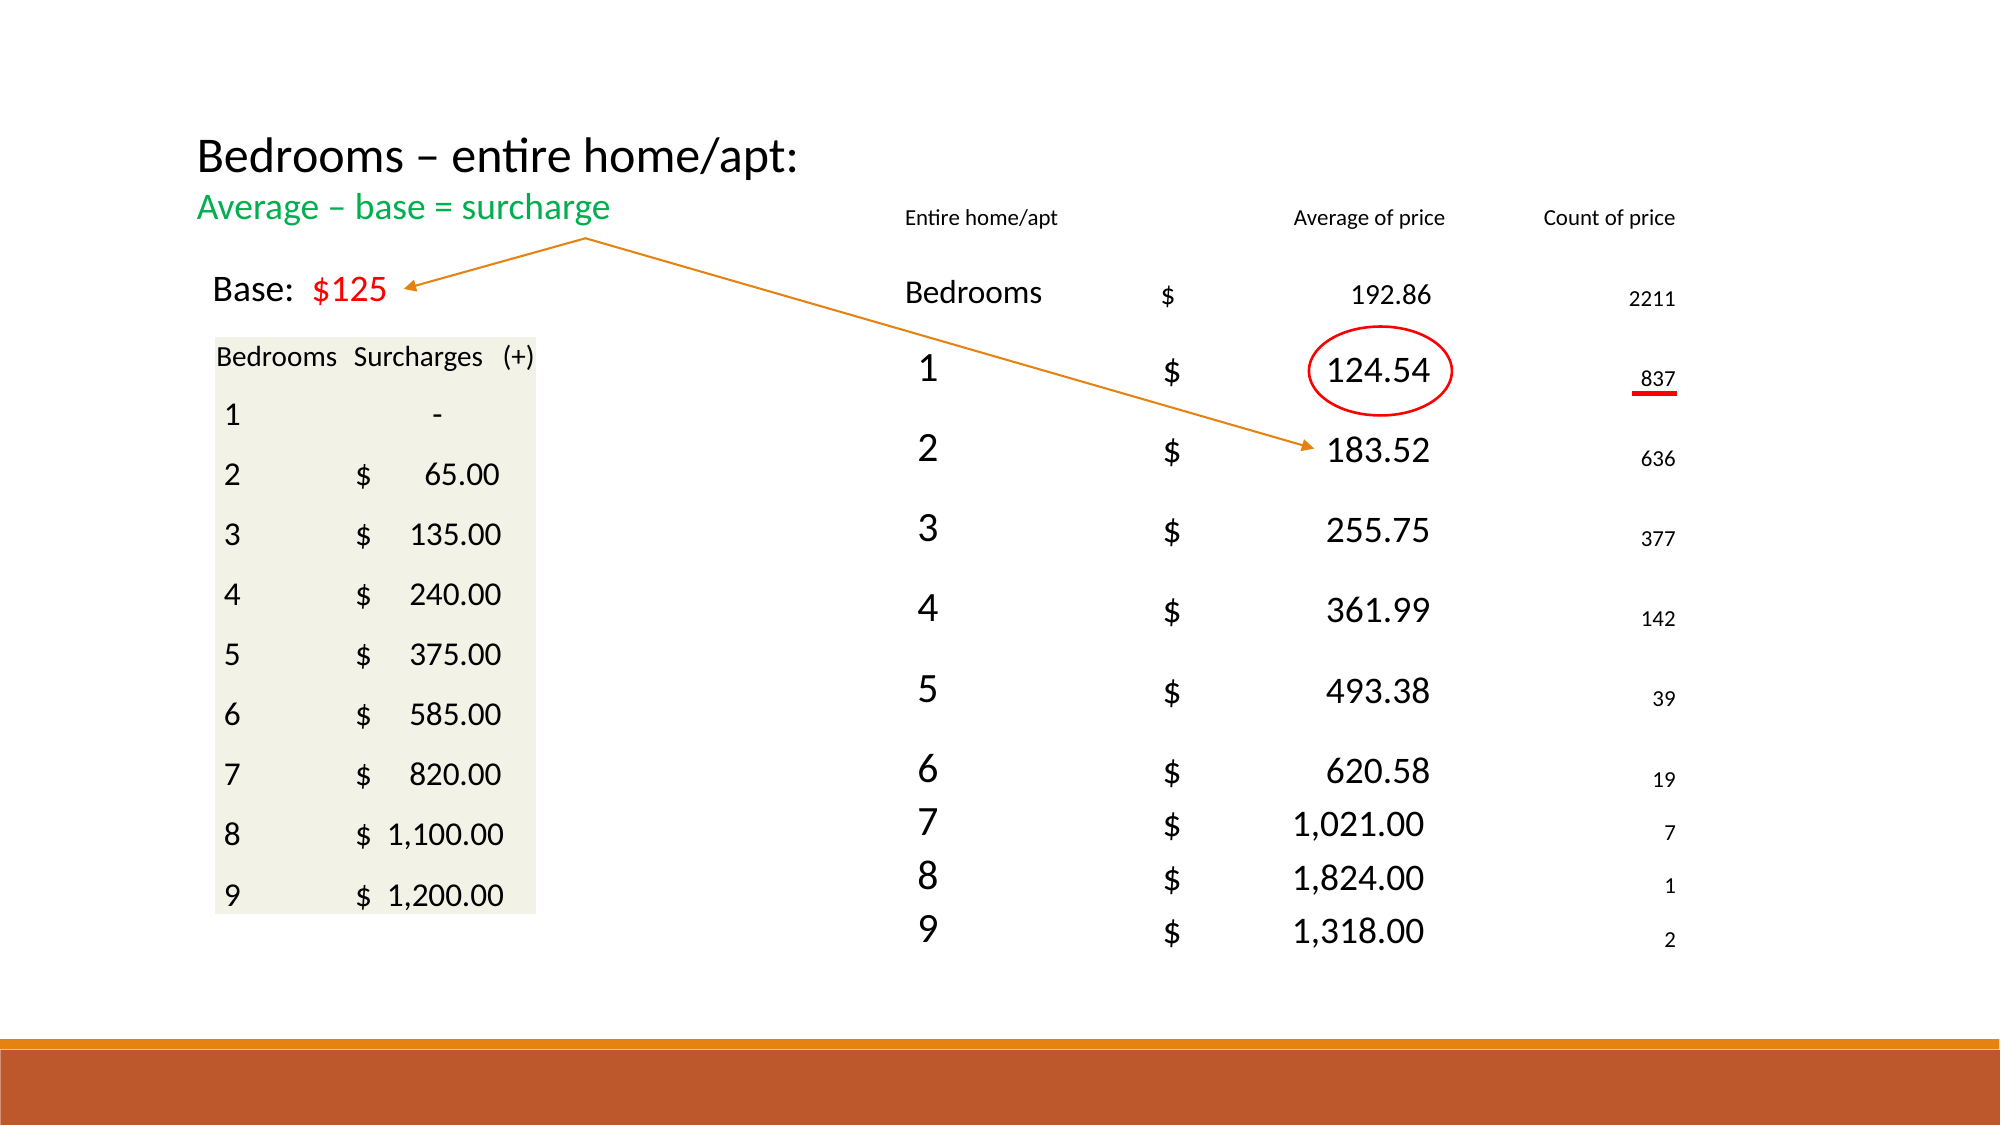

Bedrooms – entire home/apt:
Average – base = surcharge
| Entire home/apt | Average of price | Count of price |
| --- | --- | --- |
| Bedrooms | $ 192.86 | 2211 |
| 1 | $ 124.54 | 837 |
| 2 | $ 183.52 | 636 |
| 3 | $ 255.75 | 377 |
| 4 | $ 361.99 | 142 |
| 5 | $ 493.38 | 39 |
| 6 | $ 620.58 | 19 |
| 7 | $ 1,021.00 | 7 |
| 8 | $ 1,824.00 | 1 |
| 9 | $ 1,318.00 | 2 |
Base:  $125

| Bedrooms | Surcharges (+) |
| --- | --- |
| 1 | - |
| 2 | $ 65.00 |
| 3 | $ 135.00 |
| 4 | $ 240.00 |
| 5 | $ 375.00 |
| 6 | $ 585.00 |
| 7 | $ 820.00 |
| 8 | $ 1,100.00 |
| 9 | $ 1,200.00 |